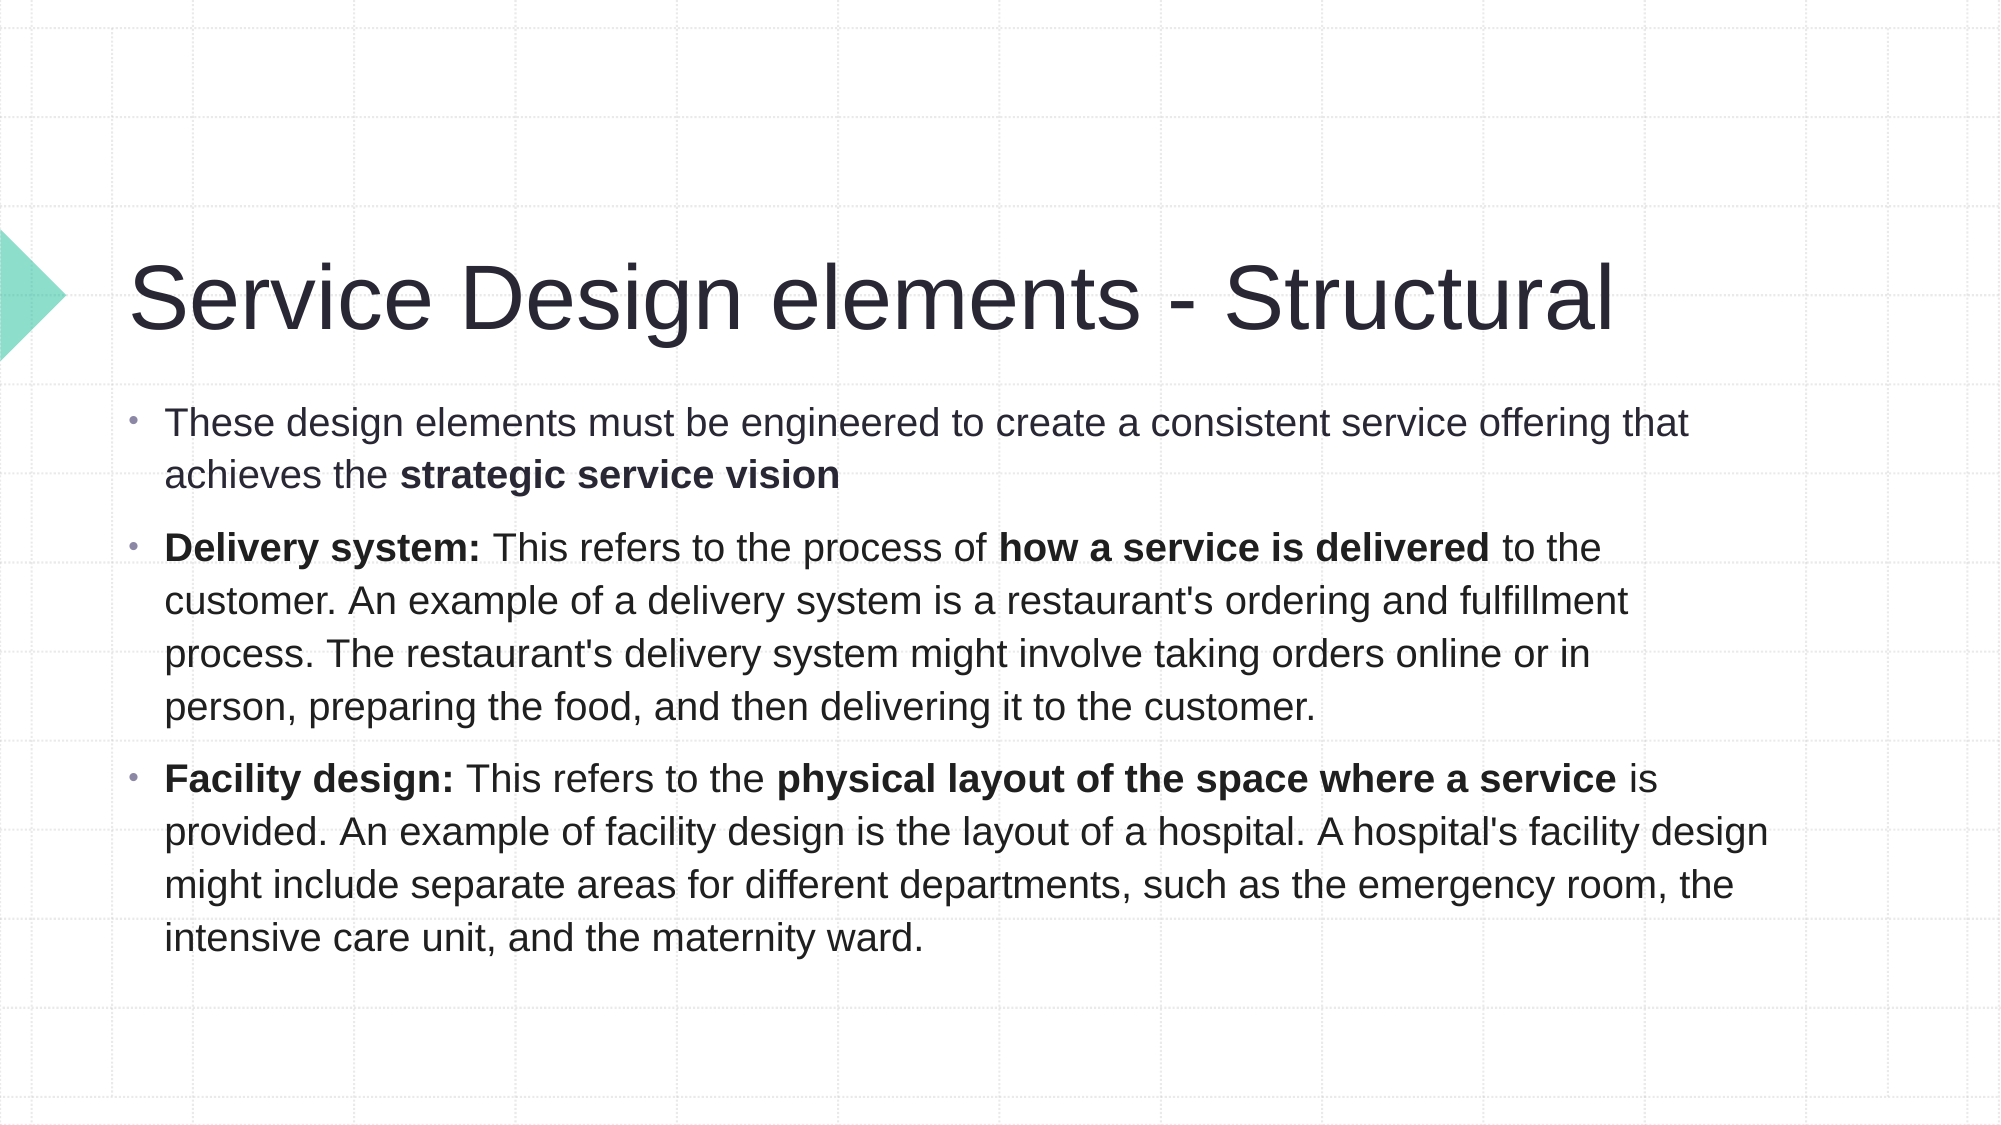

# Service Design elements - Structural
These design elements must be engineered to create a consistent service offering that achieves the strategic service vision
Delivery system: This refers to the process of how a service is delivered to the customer. An example of a delivery system is a restaurant's ordering and fulfillment process. The restaurant's delivery system might involve taking orders online or in person, preparing the food, and then delivering it to the customer.
Facility design: This refers to the physical layout of the space where a service is provided. An example of facility design is the layout of a hospital. A hospital's facility design might include separate areas for different departments, such as the emergency room, the intensive care unit, and the maternity ward.